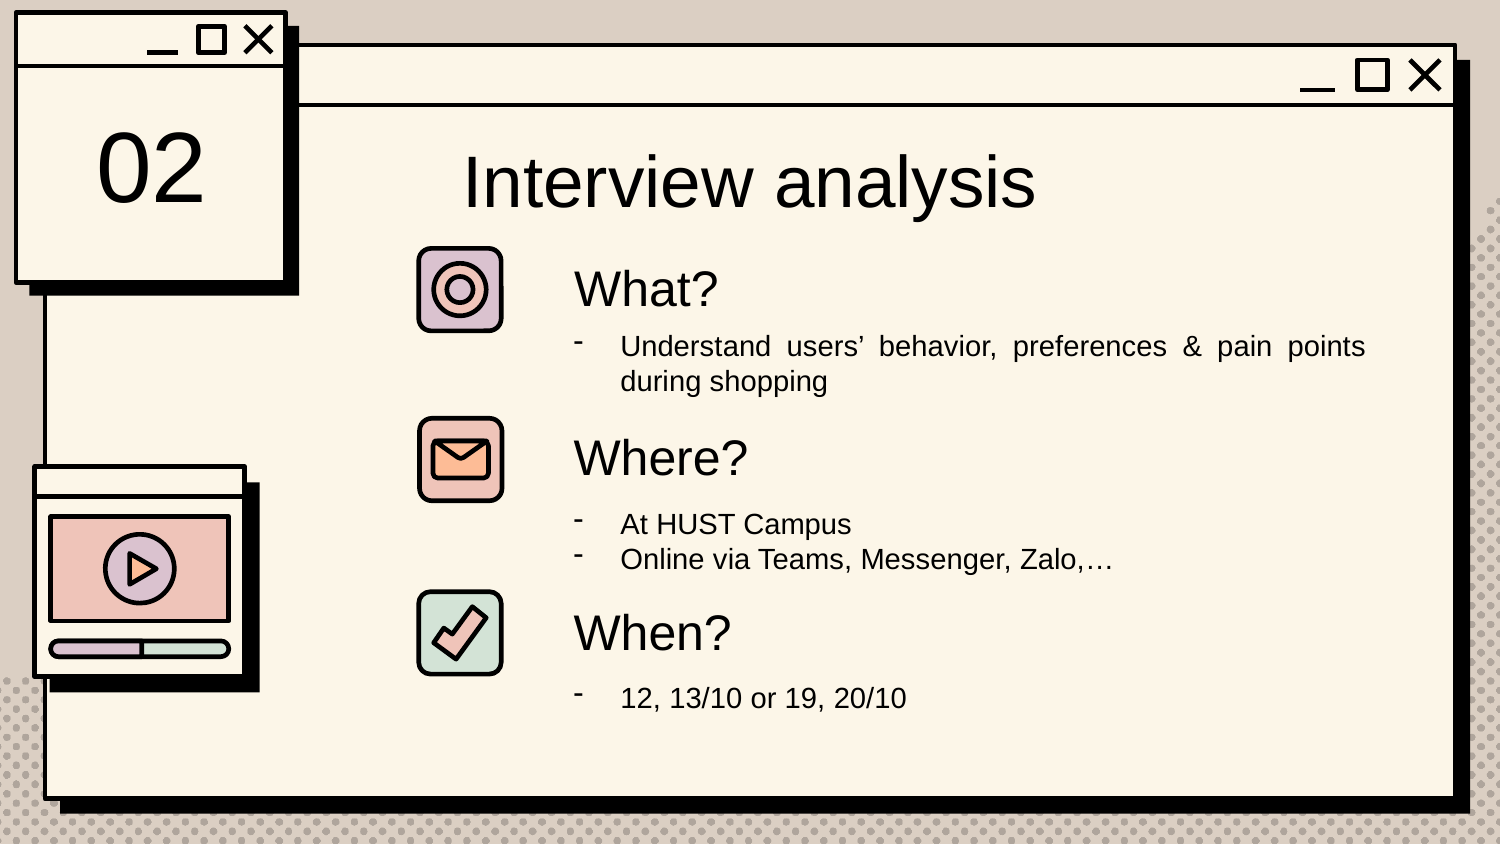

02
# Interview analysis

What?
Understand users’ behavior, preferences & pain points during shopping

Where?

At HUST Campus
Online via Teams, Messenger, Zalo,…

When?
12, 13/10 or 19, 20/10